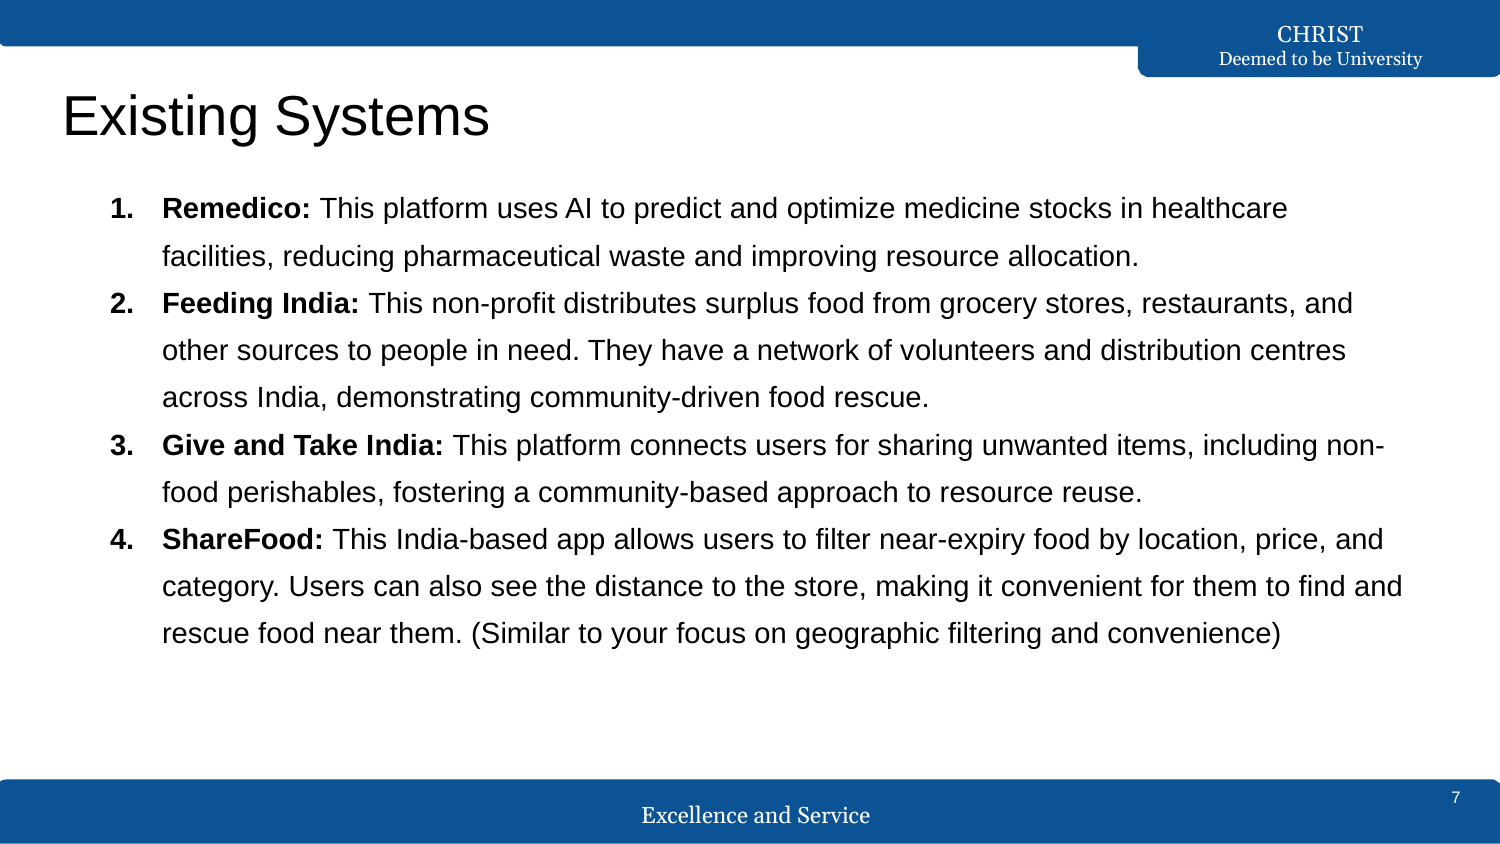

# Existing Systems
CHRIST
Deemed to be University
Remedico: This platform uses AI to predict and optimize medicine stocks in healthcare facilities, reducing pharmaceutical waste and improving resource allocation.
Feeding India: This non-profit distributes surplus food from grocery stores, restaurants, and other sources to people in need. They have a network of volunteers and distribution centres across India, demonstrating community-driven food rescue.
Give and Take India: This platform connects users for sharing unwanted items, including non-food perishables, fostering a community-based approach to resource reuse.
ShareFood: This India-based app allows users to filter near-expiry food by location, price, and category. Users can also see the distance to the store, making it convenient for them to find and rescue food near them. (Similar to your focus on geographic filtering and convenience)

7
Excellence and Service